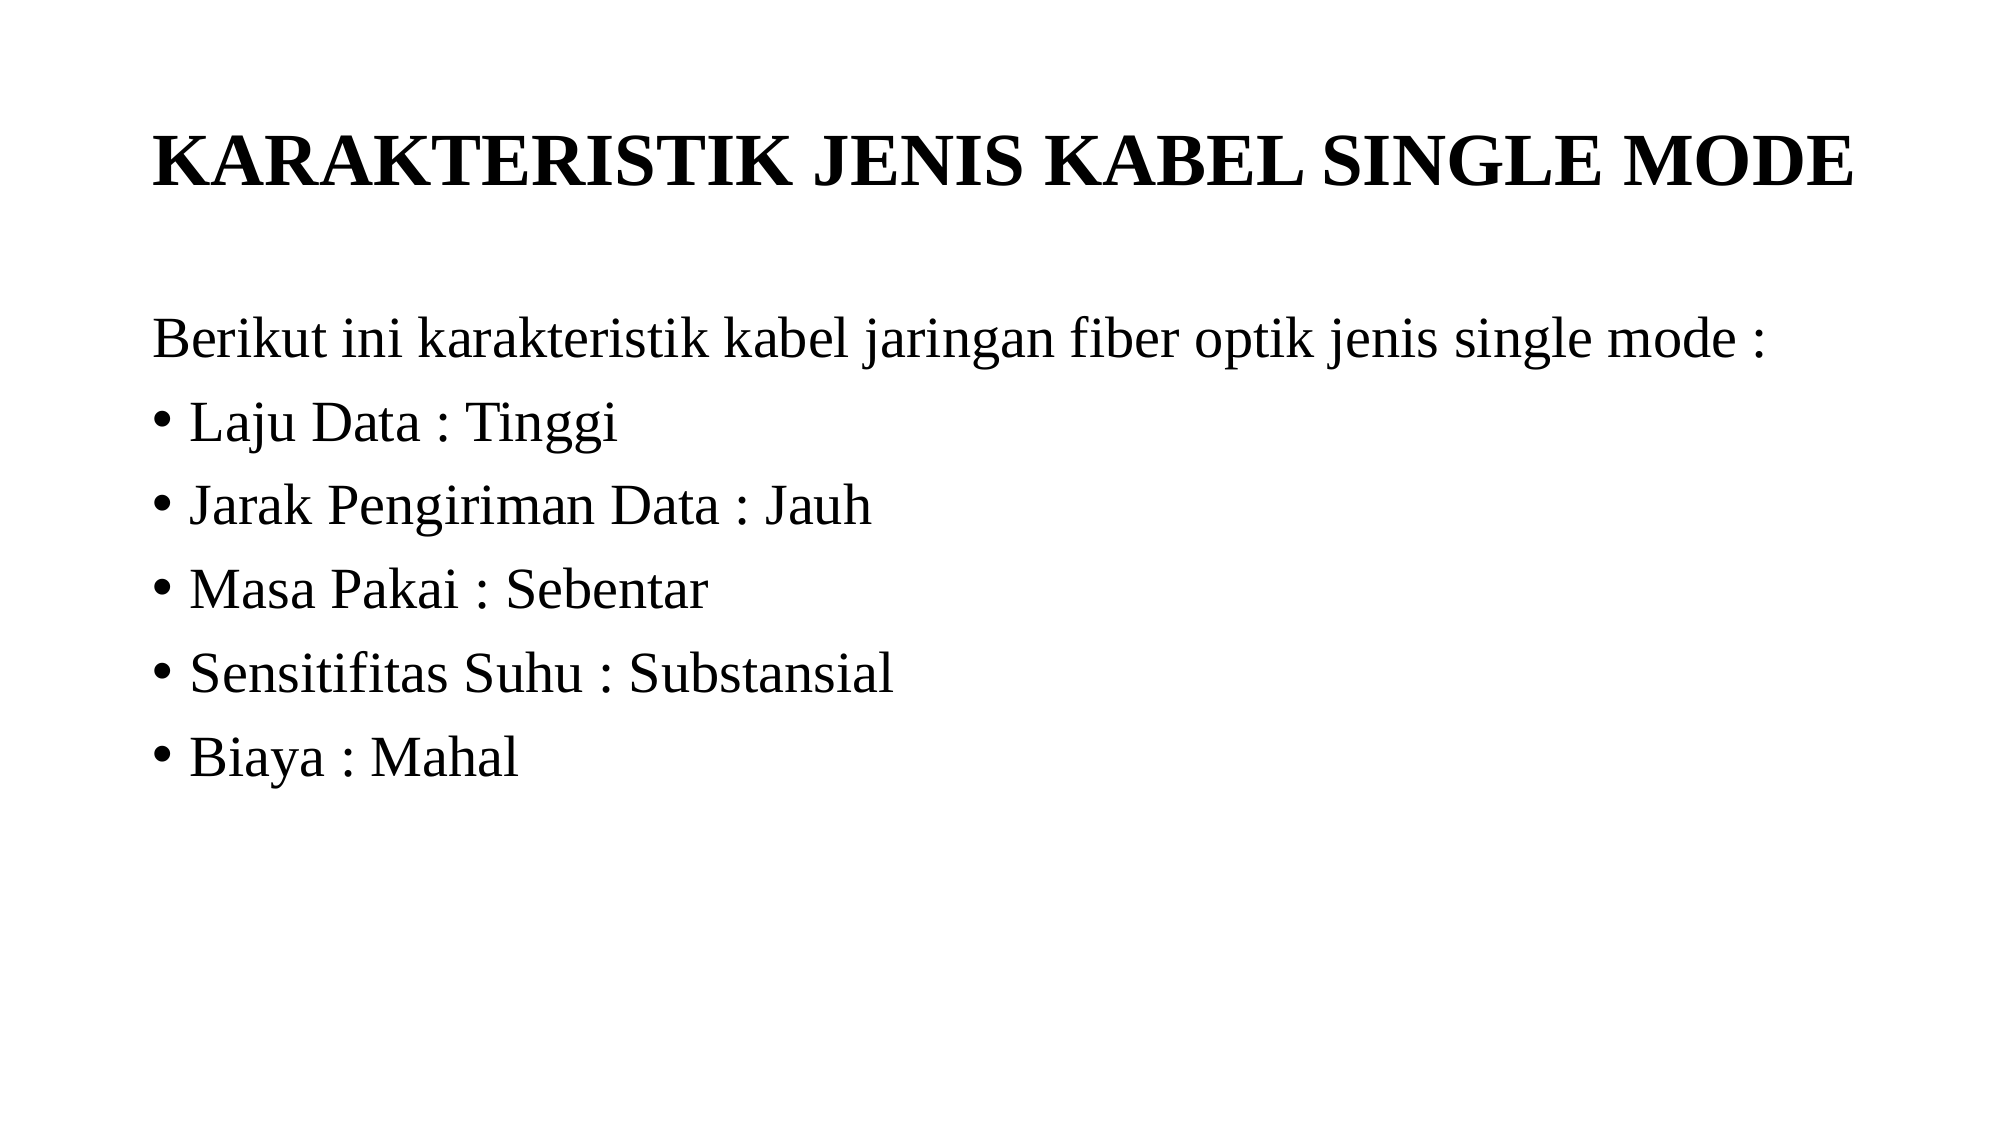

# KARAKTERISTIK JENIS KABEL SINGLE MODE
Berikut ini karakteristik kabel jaringan fiber optik jenis single mode :
Laju Data : Tinggi
Jarak Pengiriman Data : Jauh
Masa Pakai : Sebentar
Sensitifitas Suhu : Substansial
Biaya : Mahal